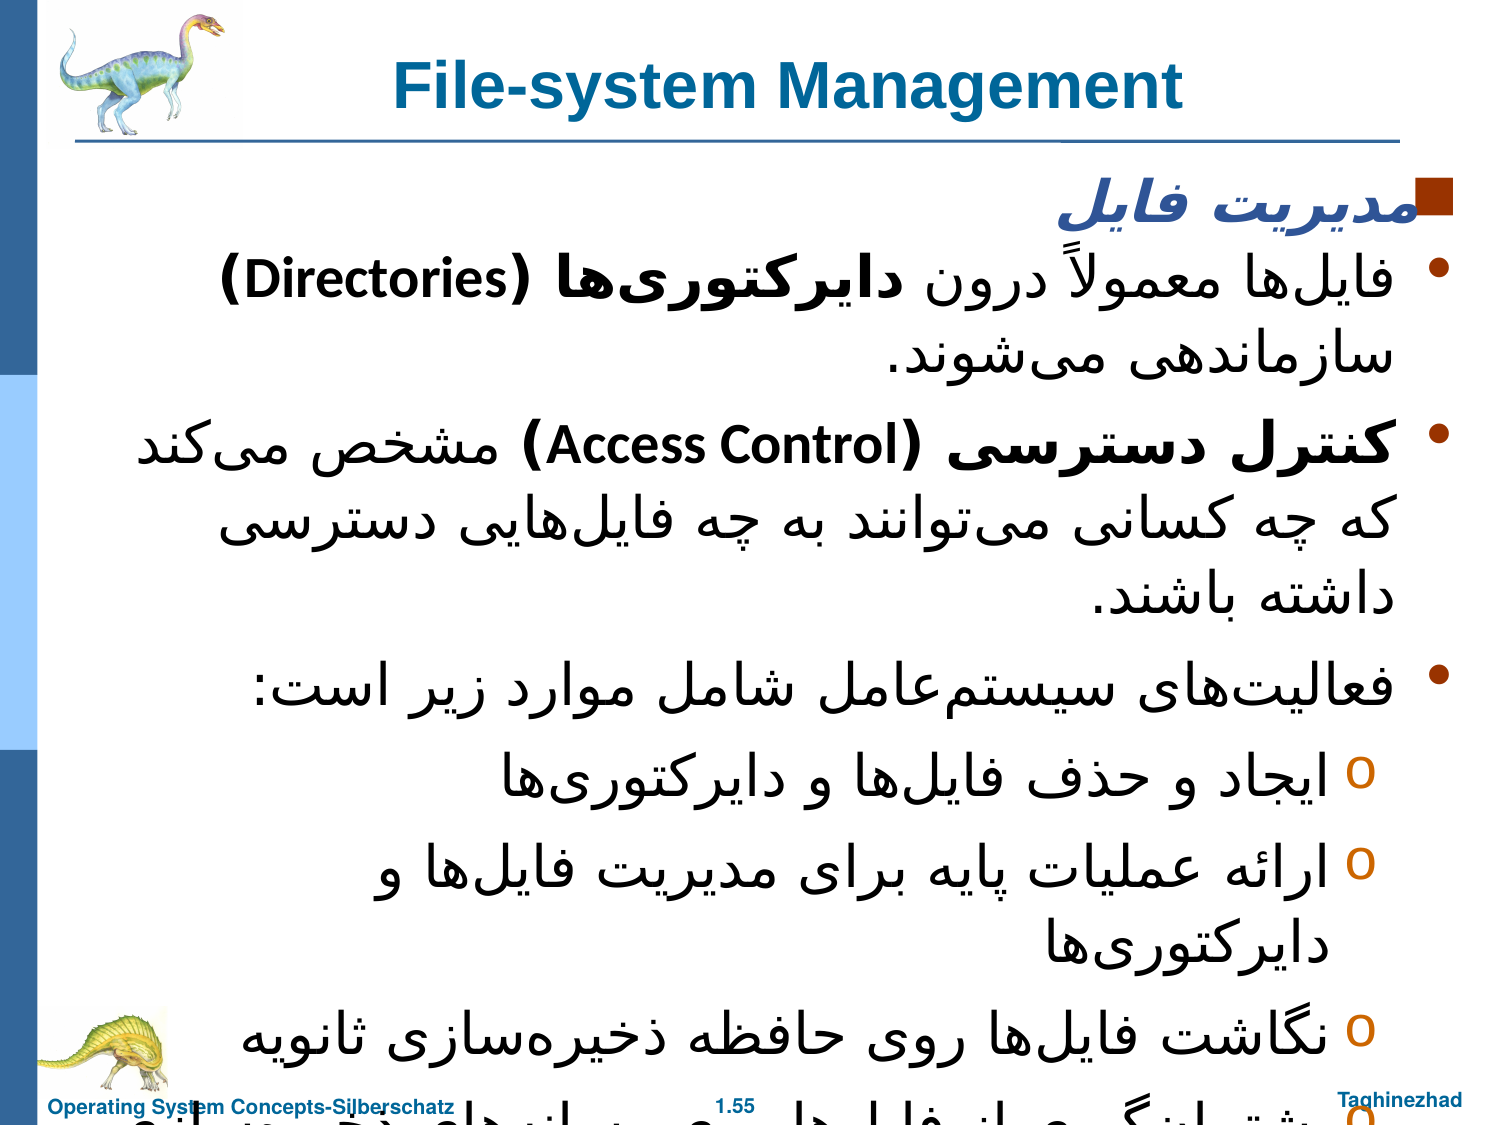

File-system Management
مدیریت فایل
فایل‌ها معمولاً درون دایرکتوری‌ها (Directories) سازماندهی می‌شوند.
کنترل دسترسی (Access Control) مشخص می‌کند که چه کسانی می‌توانند به چه فایل‌هایی دسترسی داشته باشند.
فعالیت‌های سیستم‌عامل شامل موارد زیر است:
ایجاد و حذف فایل‌ها و دایرکتوری‌ها
ارائه عملیات پایه برای مدیریت فایل‌ها و دایرکتوری‌ها
نگاشت فایل‌ها روی حافظه ذخیره‌سازی ثانویه
پشتیبان‌گیری از فایل‌ها روی رسانه‌های ذخیره‌سازی پایدار (غیر فرار)